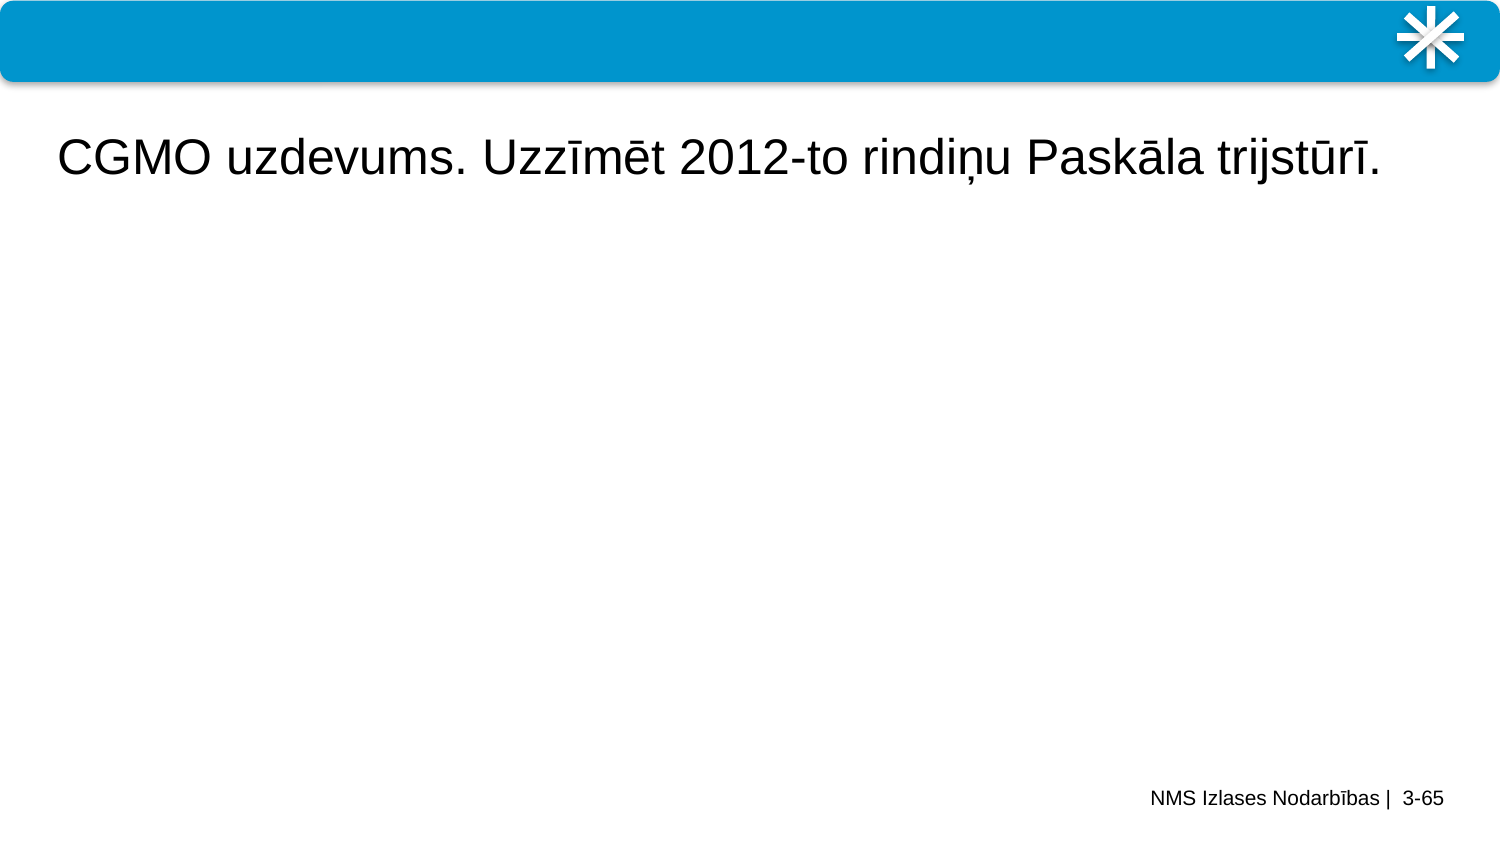

#
CGMO uzdevums. Uzzīmēt 2012-to rindiņu Paskāla trijstūrī.